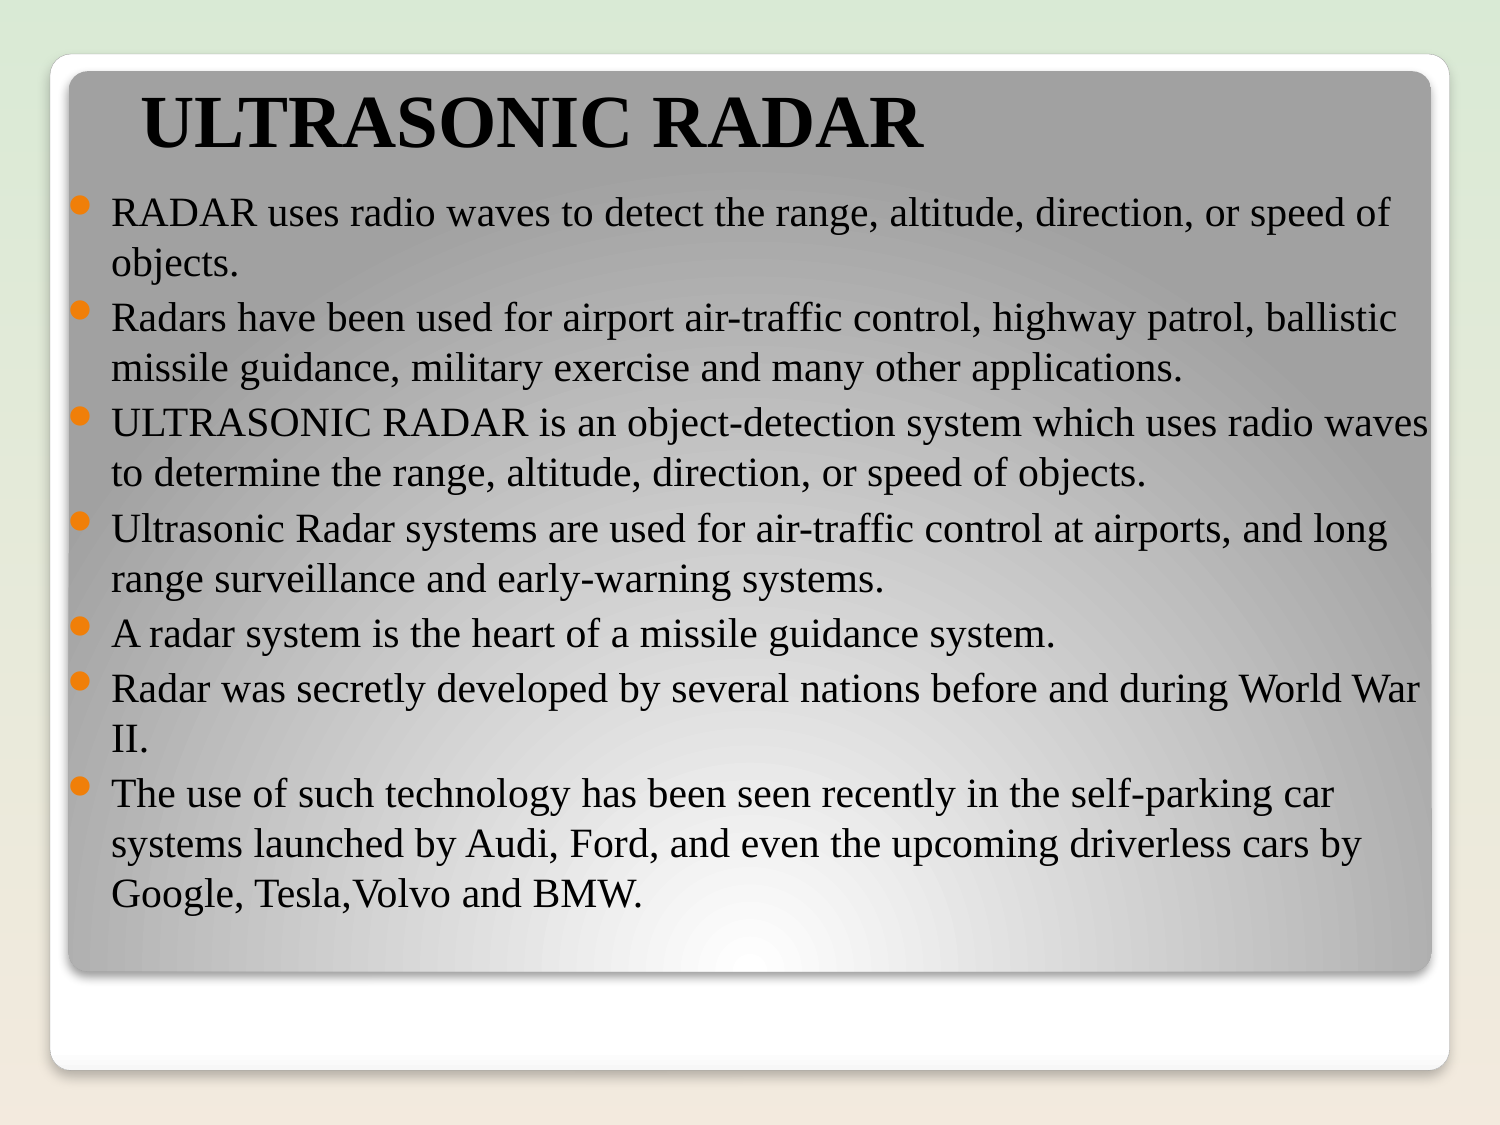

# ULTRASONIC RADAR
RADAR uses radio waves to detect the range, altitude, direction, or speed of objects.
Radars have been used for airport air-traffic control, highway patrol, ballistic missile guidance, military exercise and many other applications.
ULTRASONIC RADAR is an object-detection system which uses radio waves to determine the range, altitude, direction, or speed of objects.
Ultrasonic Radar systems are used for air-traffic control at airports, and long range surveillance and early-warning systems.
A radar system is the heart of a missile guidance system.
Radar was secretly developed by several nations before and during World War II.
The use of such technology has been seen recently in the self-parking car systems launched by Audi, Ford, and even the upcoming driverless cars by Google, Tesla,Volvo and BMW.